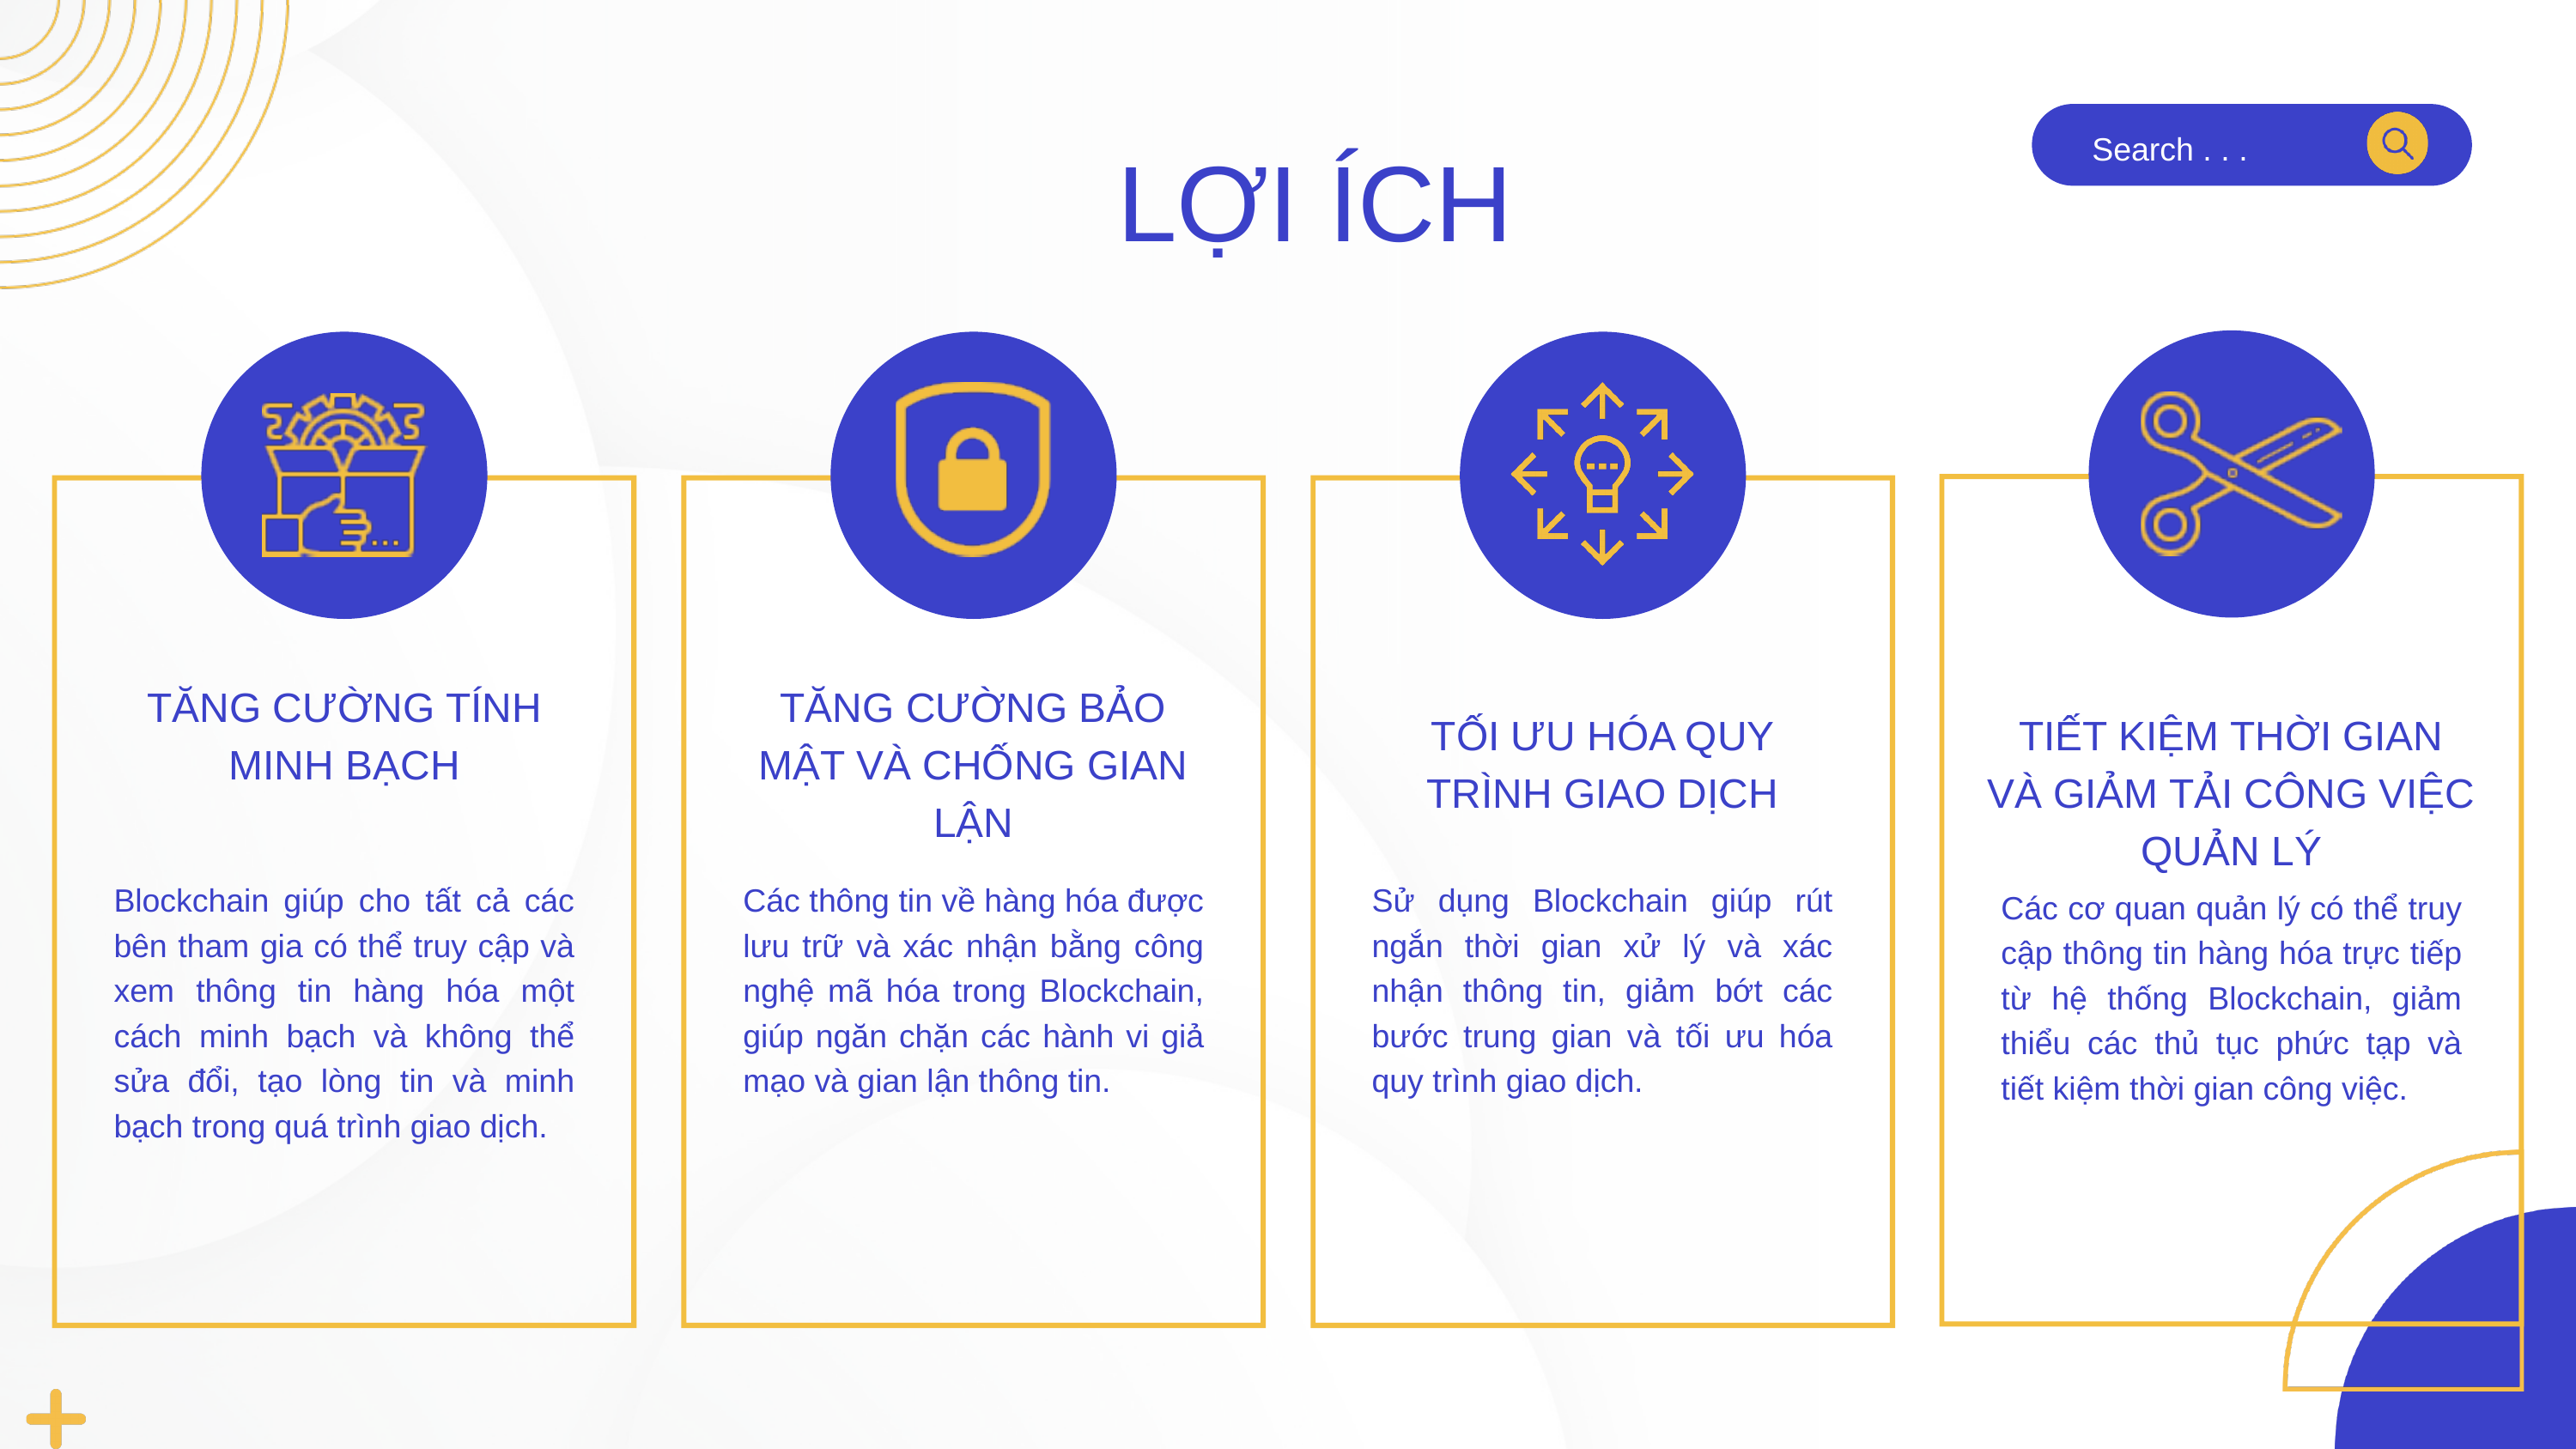

Search . . .

LỢI ÍCH

TĂNG CƯỜNG TÍNH MINH BẠCH
TĂNG CƯỜNG BẢO MẬT VÀ CHỐNG GIAN LẬN
TỐI ƯU HÓA QUY TRÌNH GIAO DỊCH
TIẾT KIỆM THỜI GIAN VÀ GIẢM TẢI CÔNG VIỆC QUẢN LÝ
Blockchain giúp cho tất cả các bên tham gia có thể truy cập và xem thông tin hàng hóa một cách minh bạch và không thể sửa đổi, tạo lòng tin và minh bạch trong quá trình giao dịch.

Các thông tin về hàng hóa được lưu trữ và xác nhận bằng công nghệ mã hóa trong Blockchain, giúp ngăn chặn các hành vi giả mạo và gian lận thông tin.

Sử dụng Blockchain giúp rút ngắn thời gian xử lý và xác nhận thông tin, giảm bớt các bước trung gian và tối ưu hóa quy trình giao dịch.

Các cơ quan quản lý có thể truy cập thông tin hàng hóa trực tiếp từ hệ thống Blockchain, giảm thiểu các thủ tục phức tạp và tiết kiệm thời gian công việc.